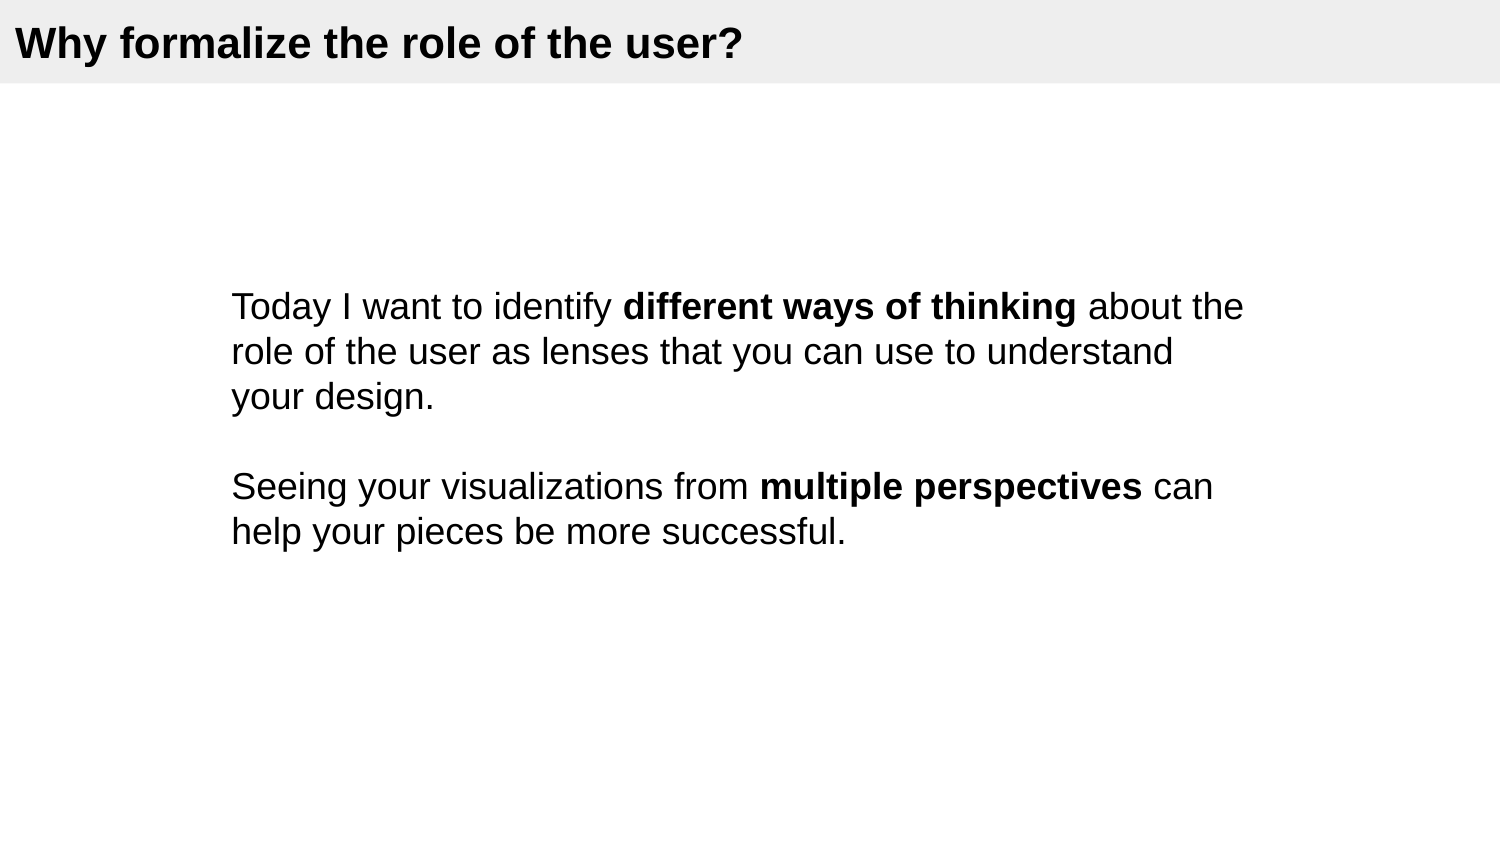

Why formalize the role of the user?

Today I want to identify different ways of thinking about the role of the user as lenses that you can use to understand your design.

Seeing your visualizations from multiple perspectives can help your pieces be more successful.